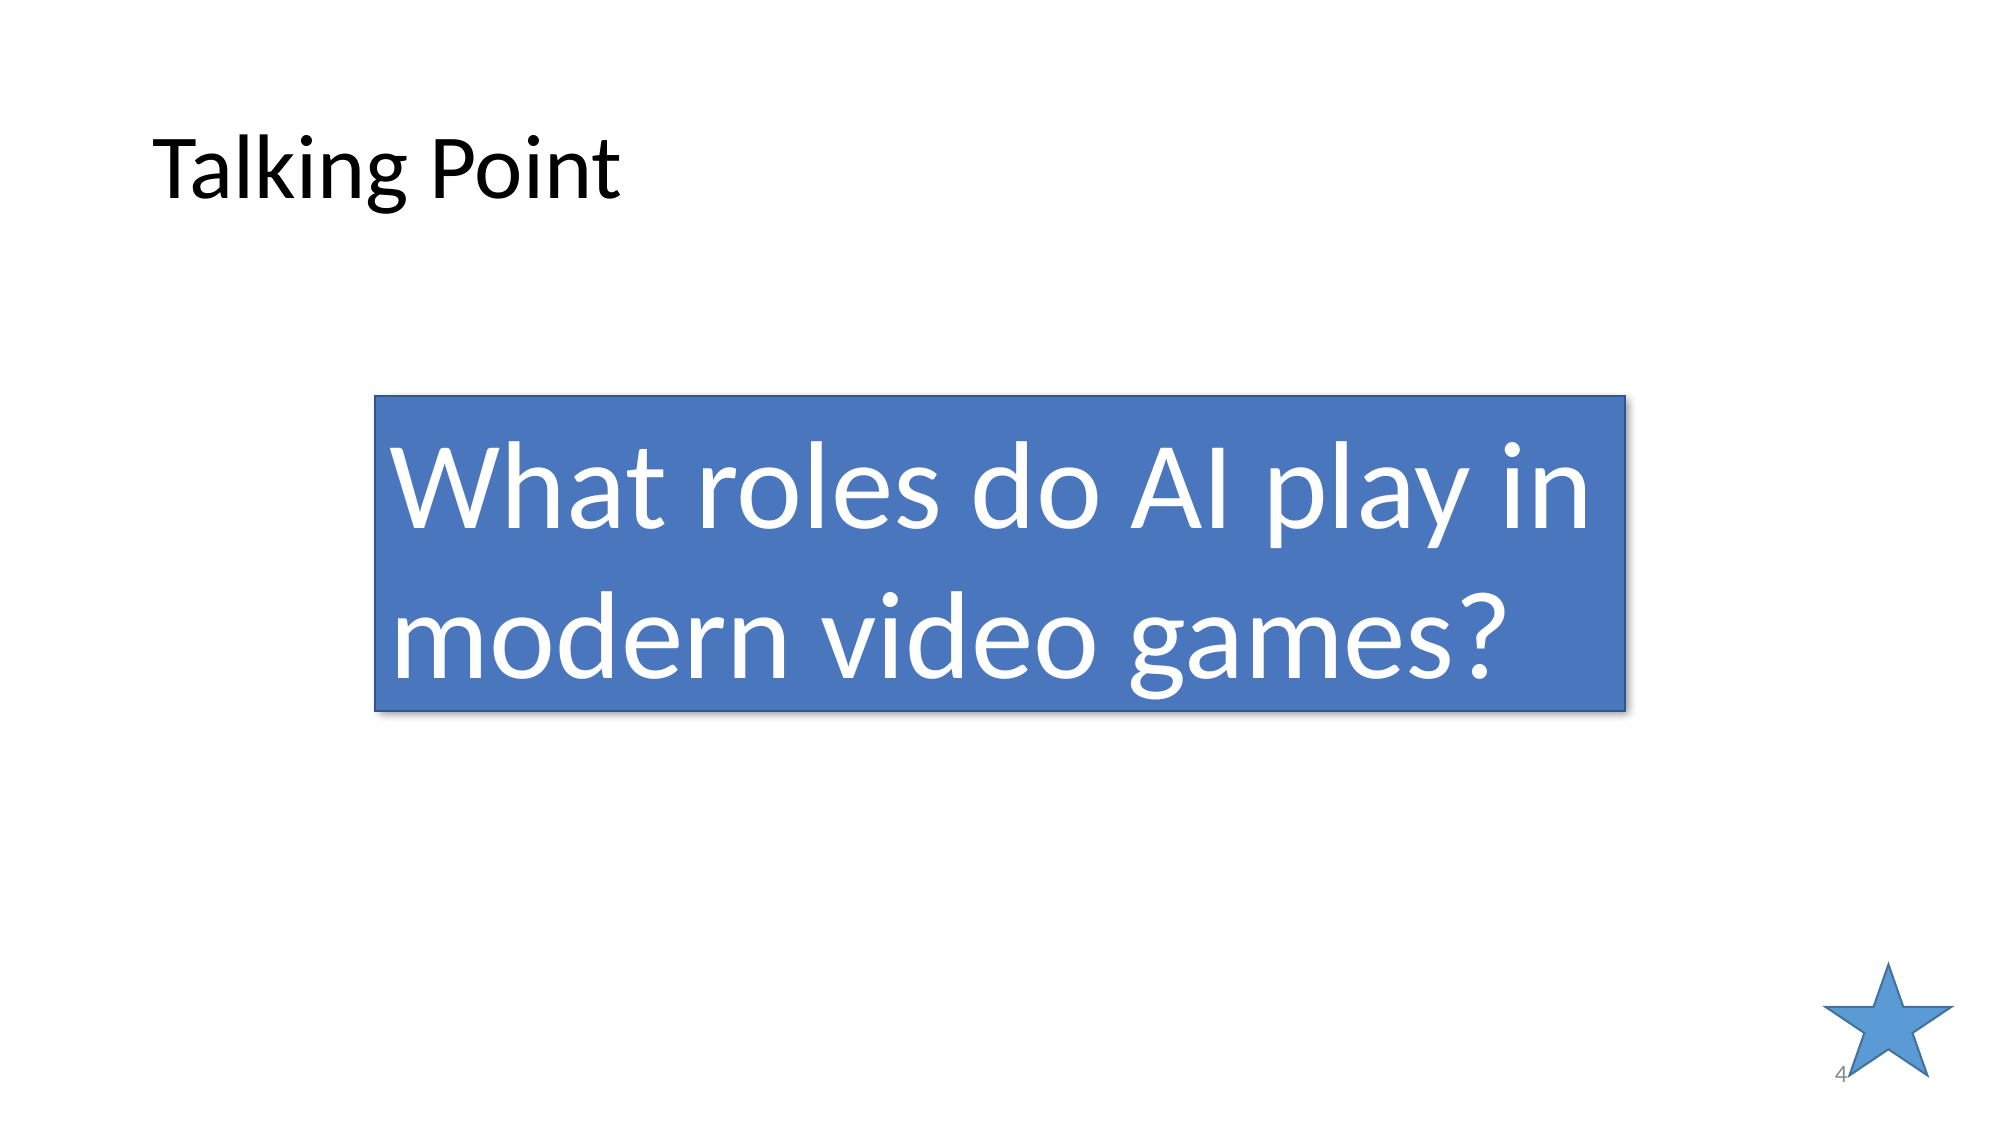

# Talking Point
What roles do AI play in modern video games?

4